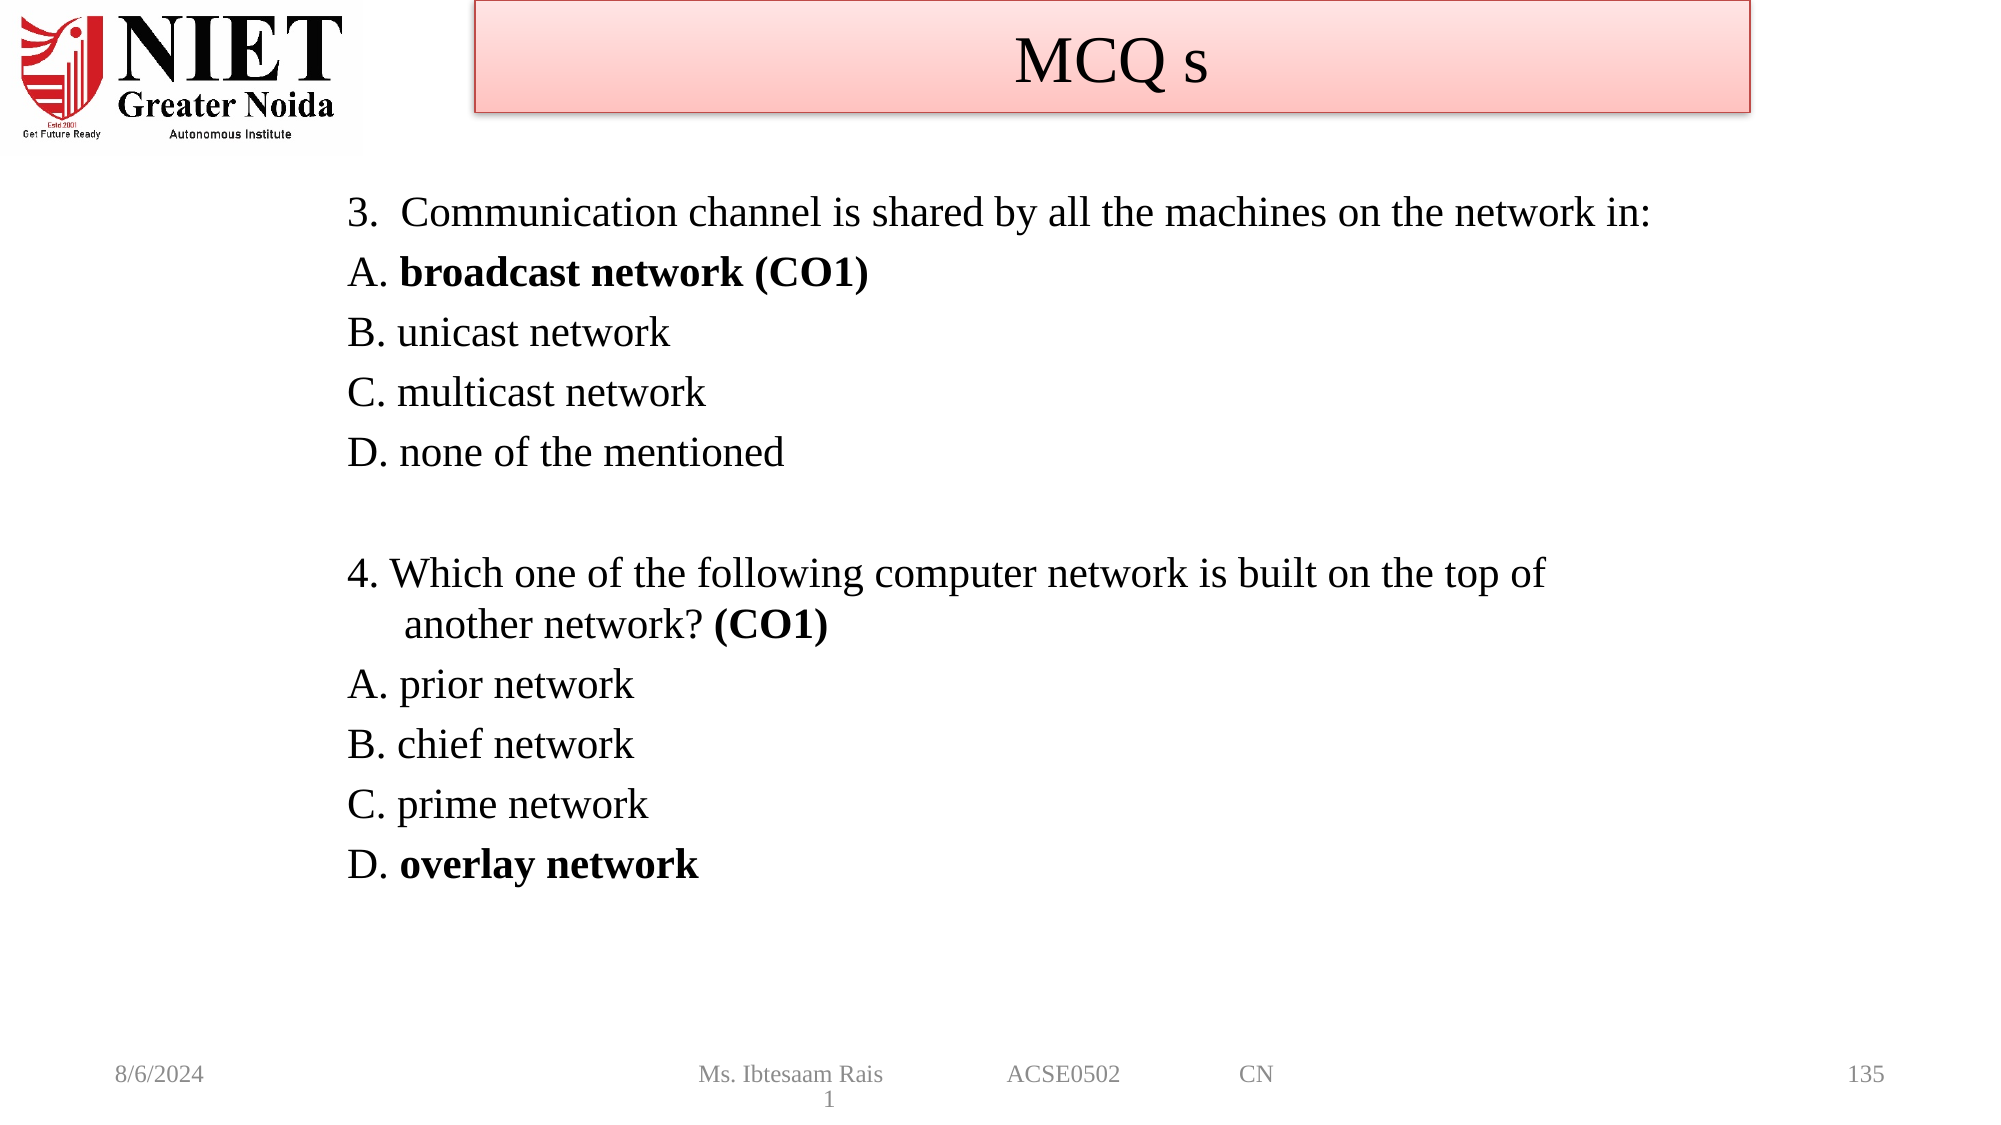

MCQ s
3.  Communication channel is shared by all the machines on the network in:
A. broadcast network (CO1)
B. unicast network
C. multicast network
D. none of the mentioned

4. Which one of the following computer network is built on the top of another network? (CO1)
A. prior network
B. chief network
C. prime network
D. overlay network

8/6/2024
Ms. Ibtesaam Rais                    ACSE0502                   CN                        1
135